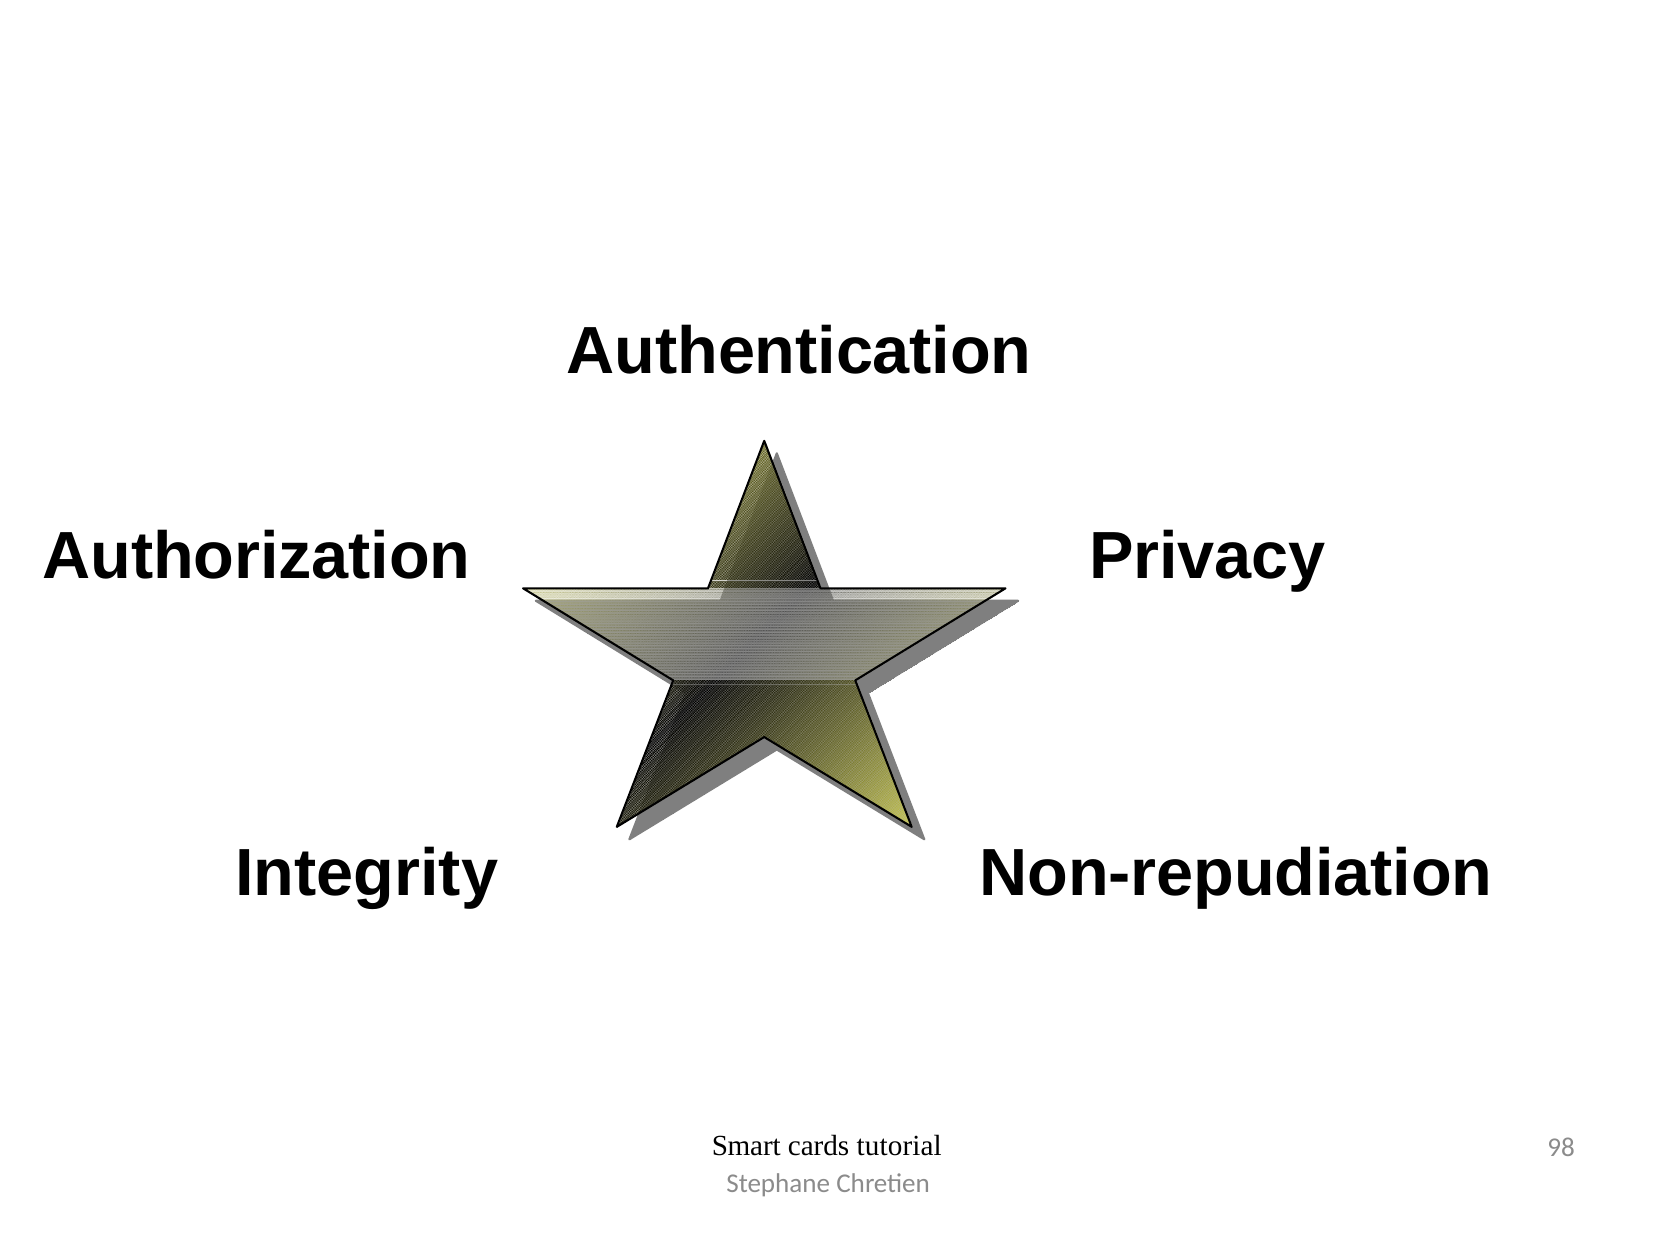

Authentication

Authorization
Privacy

Integrity
Non-repudiation

98
Smart cards tutorial
Stephane Chretien